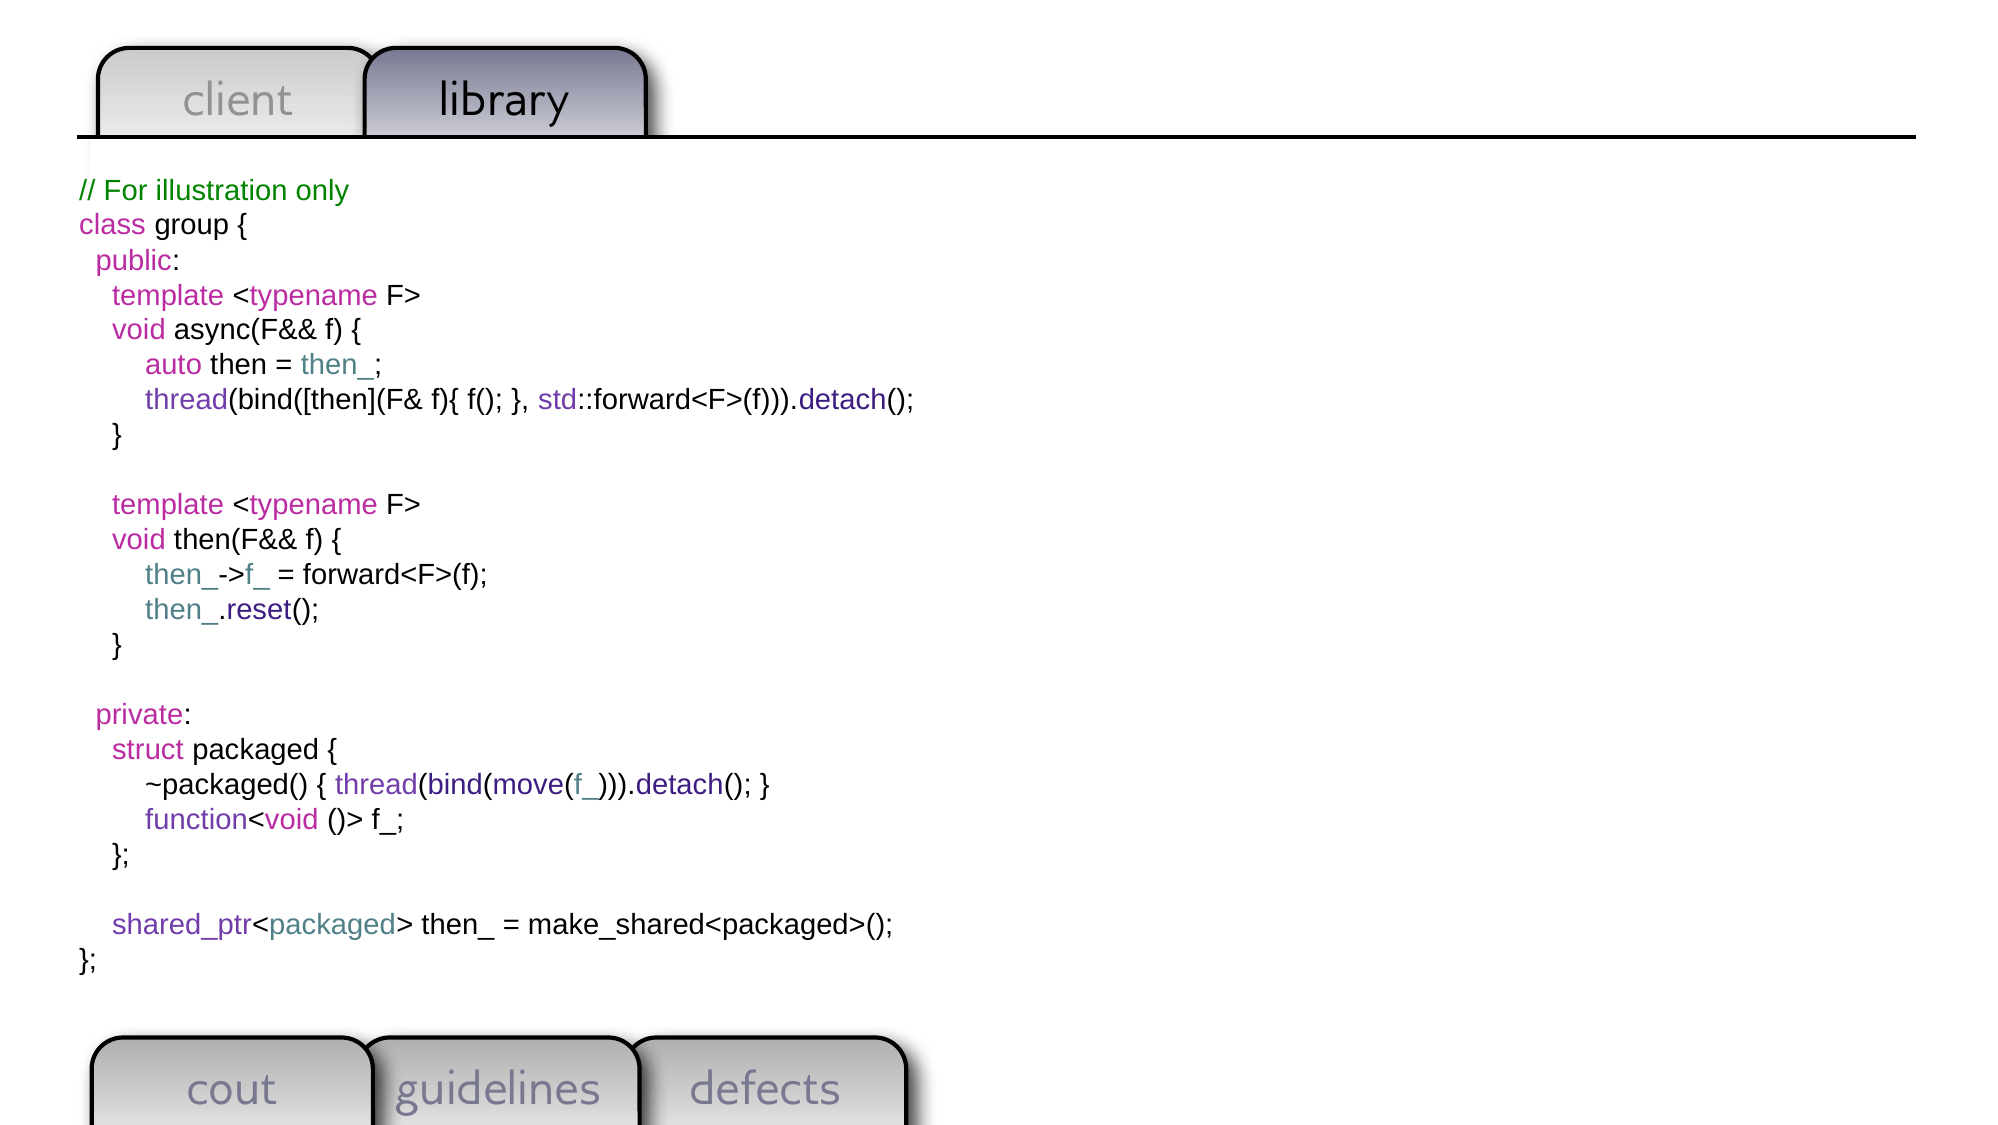

// For illustration only
class group {
  public:
    template <typename F>
    void async(F&& f) {
        auto then = then_;
        thread(bind([then](F& f){ f(); }, std::forward<F>(f))).detach();
    }

    template <typename F>
    void then(F&& f) {
        then_->f_ = forward<F>(f);
        then_.reset();
    }

  private:
    struct packaged {
        ~packaged() { thread(bind(move(f_))).detach(); }
        function<void ()> f_;
    };

    shared_ptr<packaged> then_ = make_shared<packaged>();
};